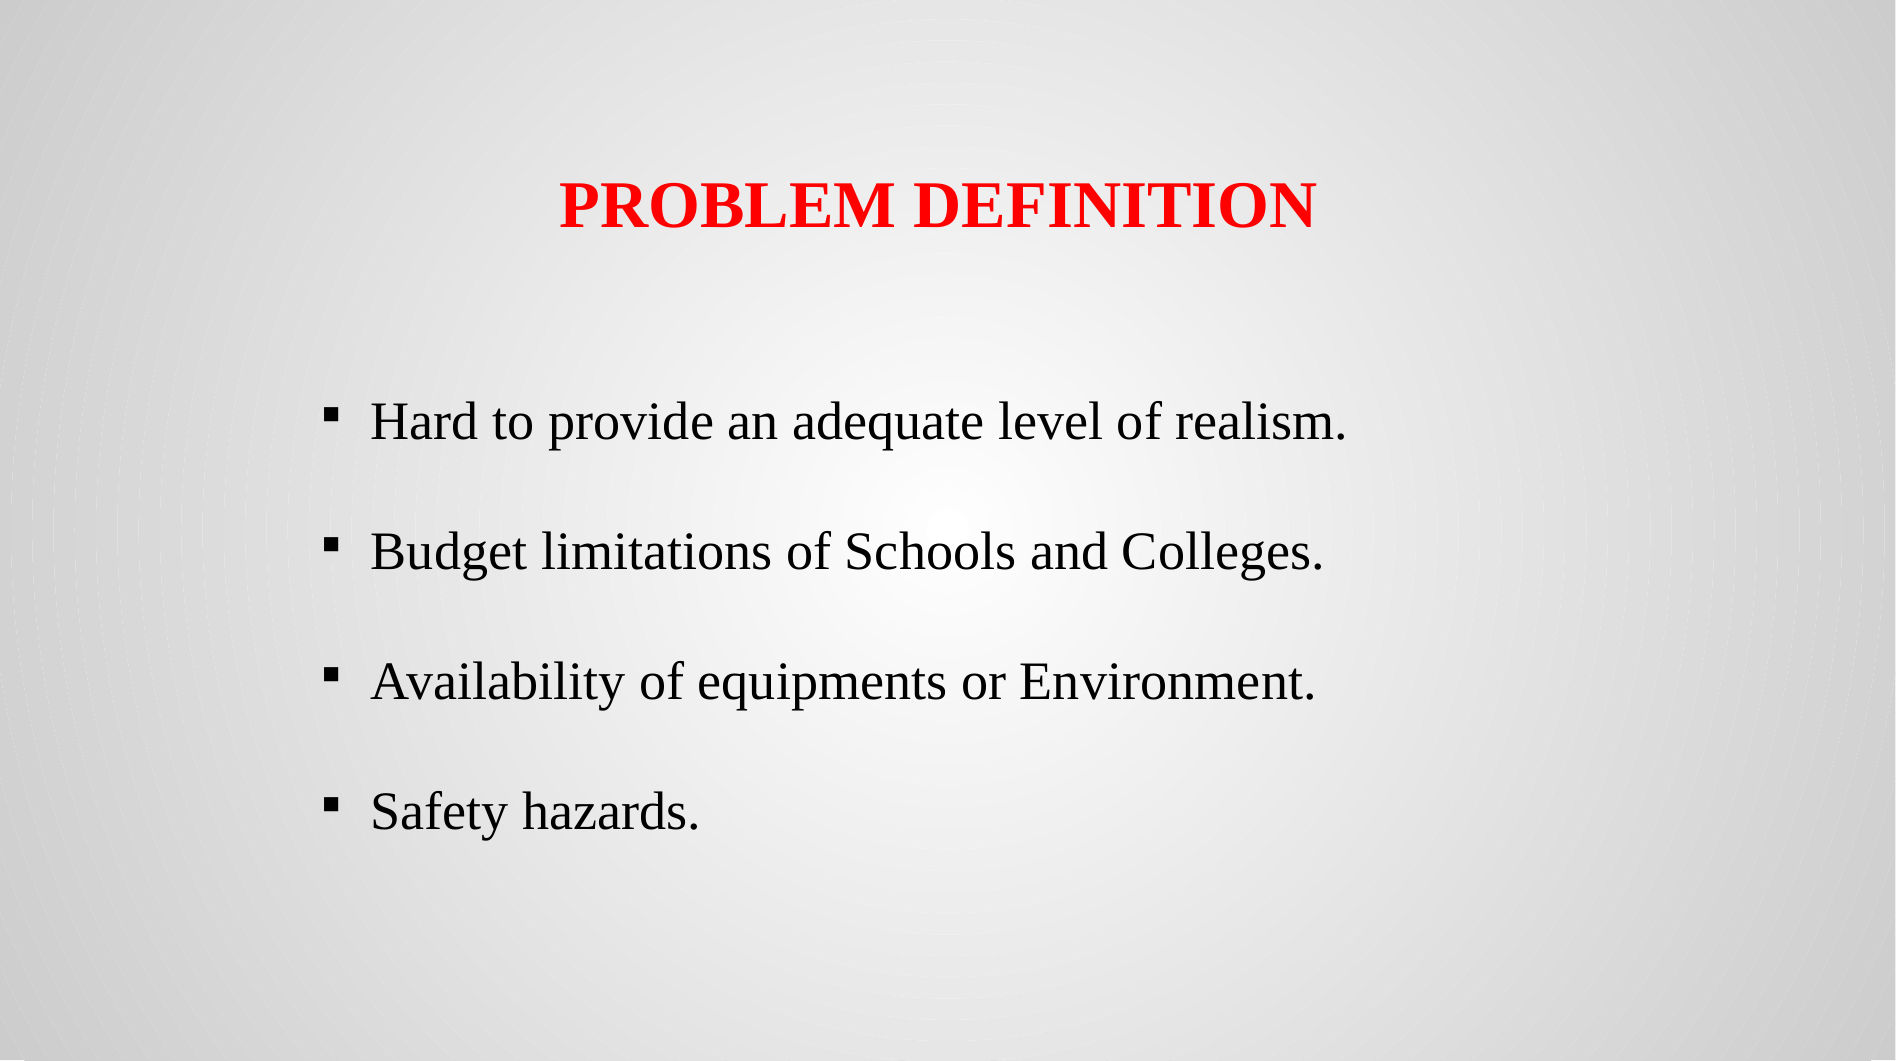

PROBLEM DEFINITION

 Hard to provide an adequate level of realism.
 Budget limitations of Schools and Colleges.
 Availability of equipments or Environment.
 Safety hazards.